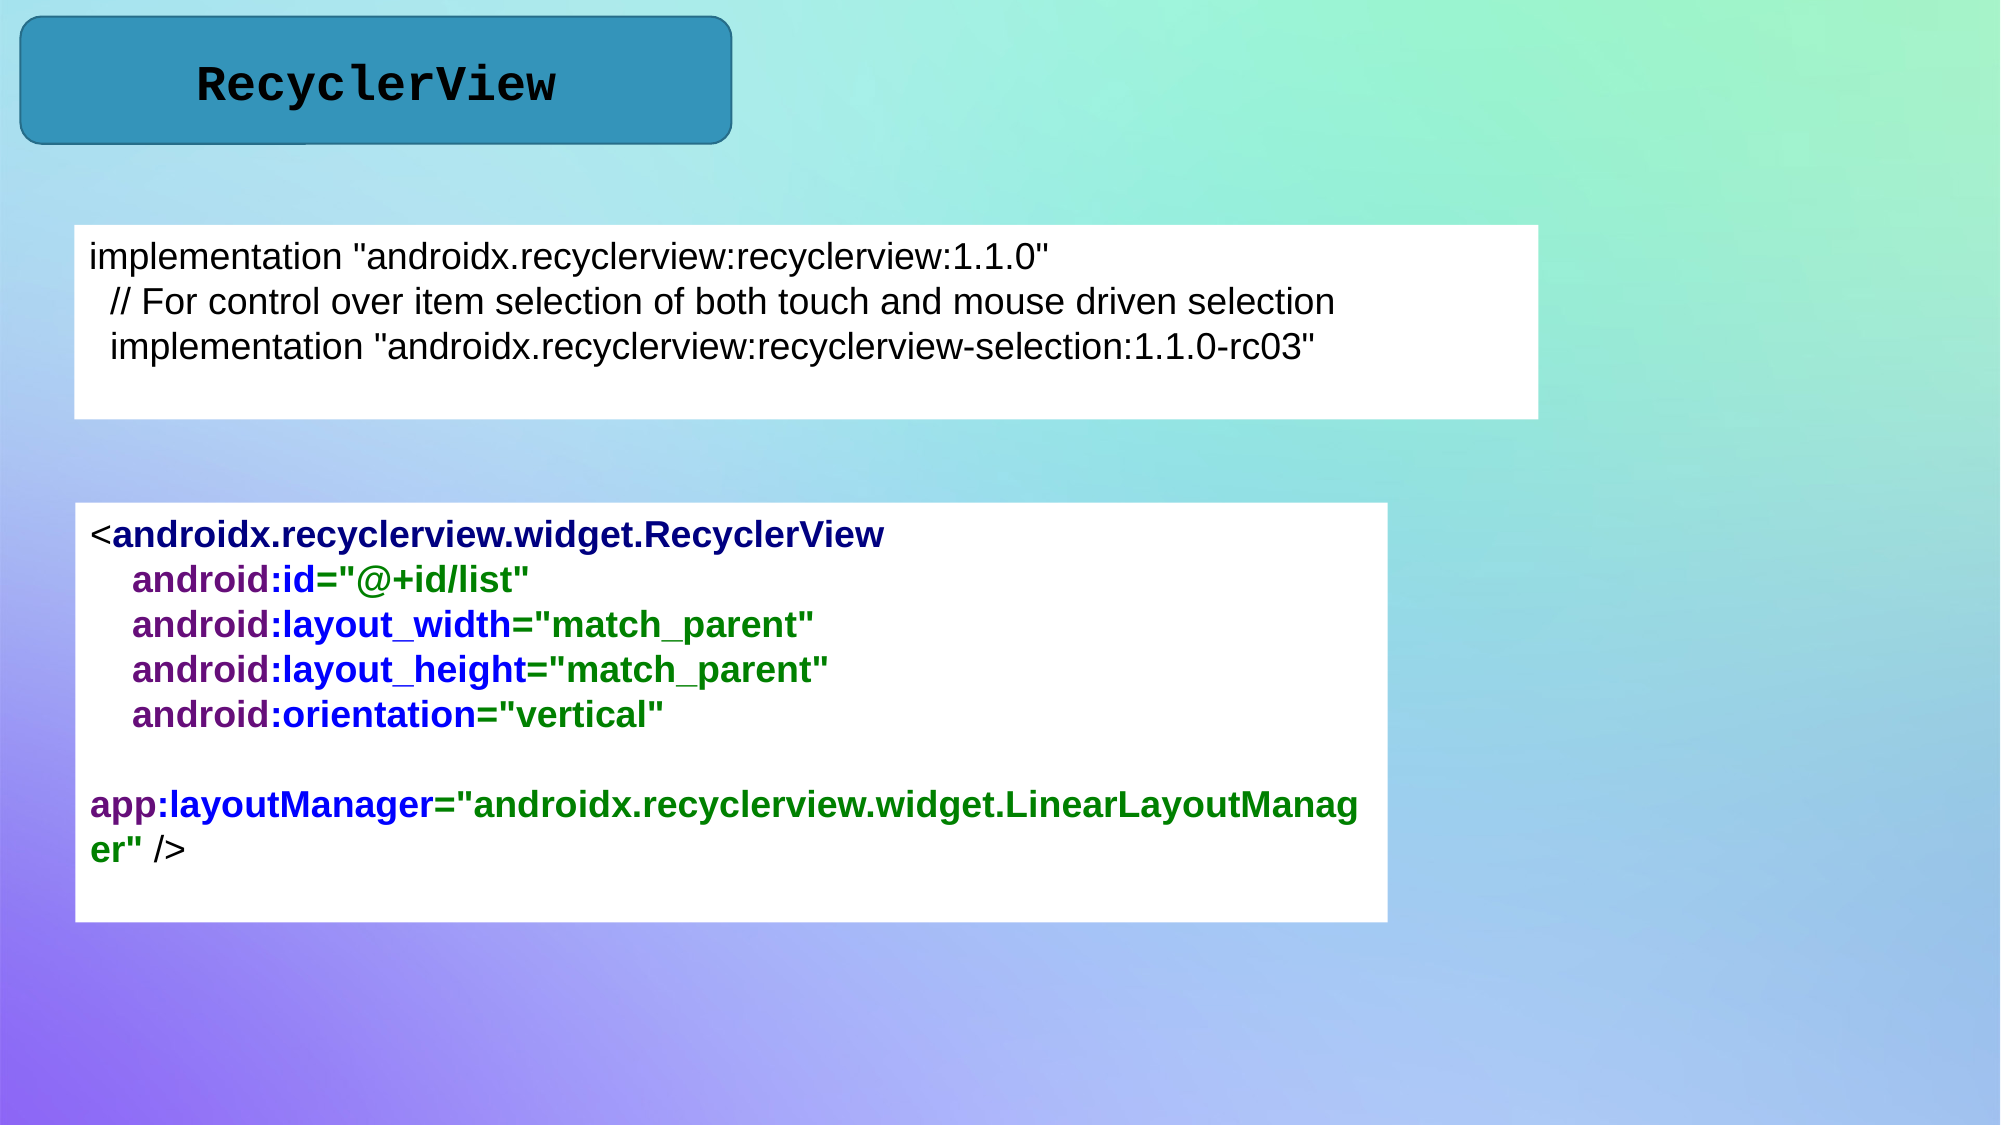

RecyclerView
implementation "androidx.recyclerview:recyclerview:1.1.0"
  // For control over item selection of both touch and mouse driven selection
  implementation "androidx.recyclerview:recyclerview-selection:1.1.0-rc03"
<androidx.recyclerview.widget.RecyclerView
    android:id="@+id/list"
    android:layout_width="match_parent"
    android:layout_height="match_parent"
    android:orientation="vertical"
    app:layoutManager="androidx.recyclerview.widget.LinearLayoutManager" />